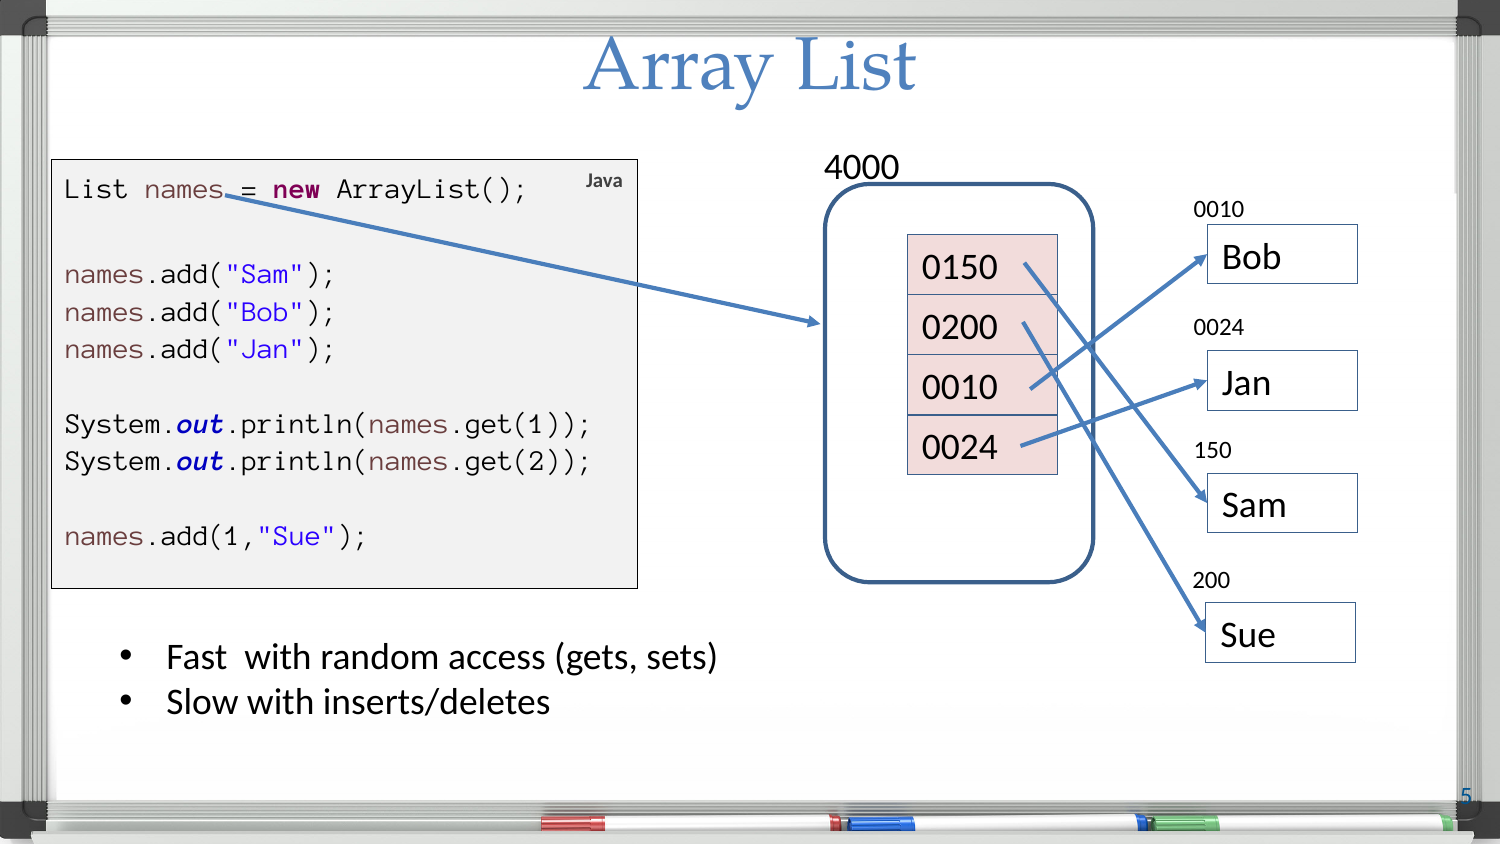

# Array List
4000
List names = new ArrayList();

names.add("Sam");
names.add("Bob");
names.add("Jan");

System.out.println(names.get(1));
System.out.println(names.get(2));

names.add(1,"Sue");
Java

0010
Bob
0150
0200
0024
Jan
0010
0024
150
Sam
200
Sue
Fast  with random access (gets, sets)
Slow with inserts/deletes

5